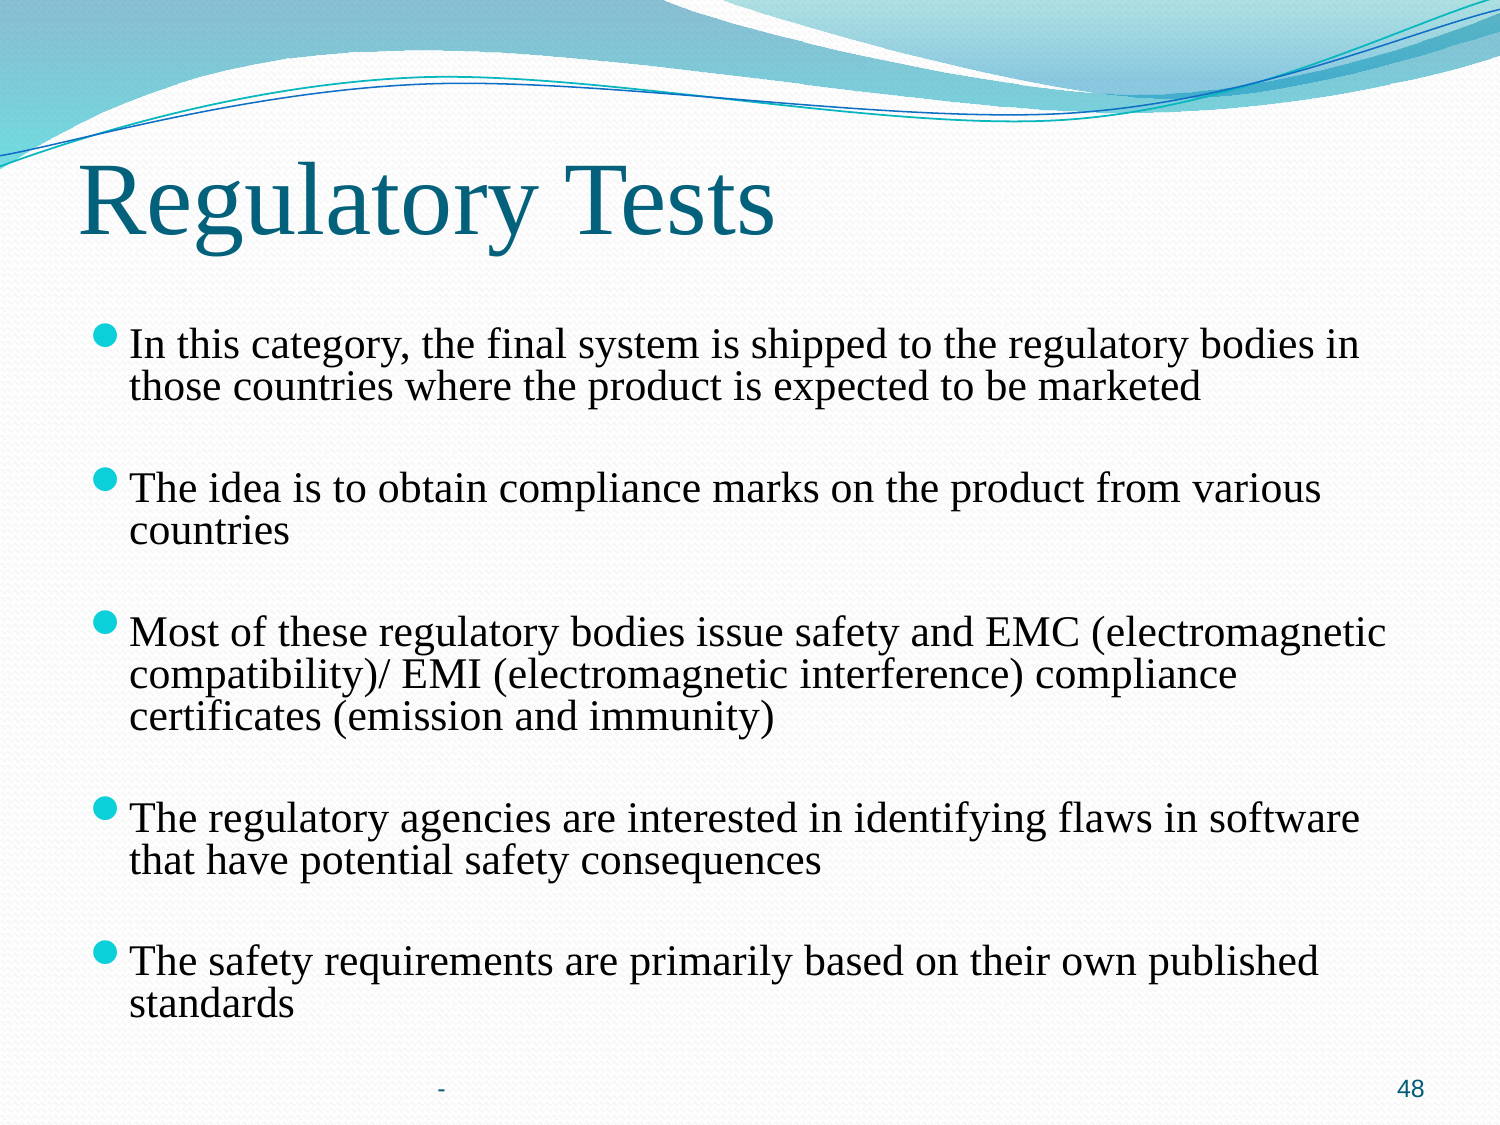

# Regulatory Tests
In this category, the final system is shipped to the regulatory bodies in those countries where the product is expected to be marketed

The idea is to obtain compliance marks on the product from various countries

Most of these regulatory bodies issue safety and EMC (electromagnetic compatibility)/ EMI (electromagnetic interference) compliance certificates (emission and immunity)

The regulatory agencies are interested in identifying flaws in software that have potential safety consequences

The safety requirements are primarily based on their own published standards
-
48